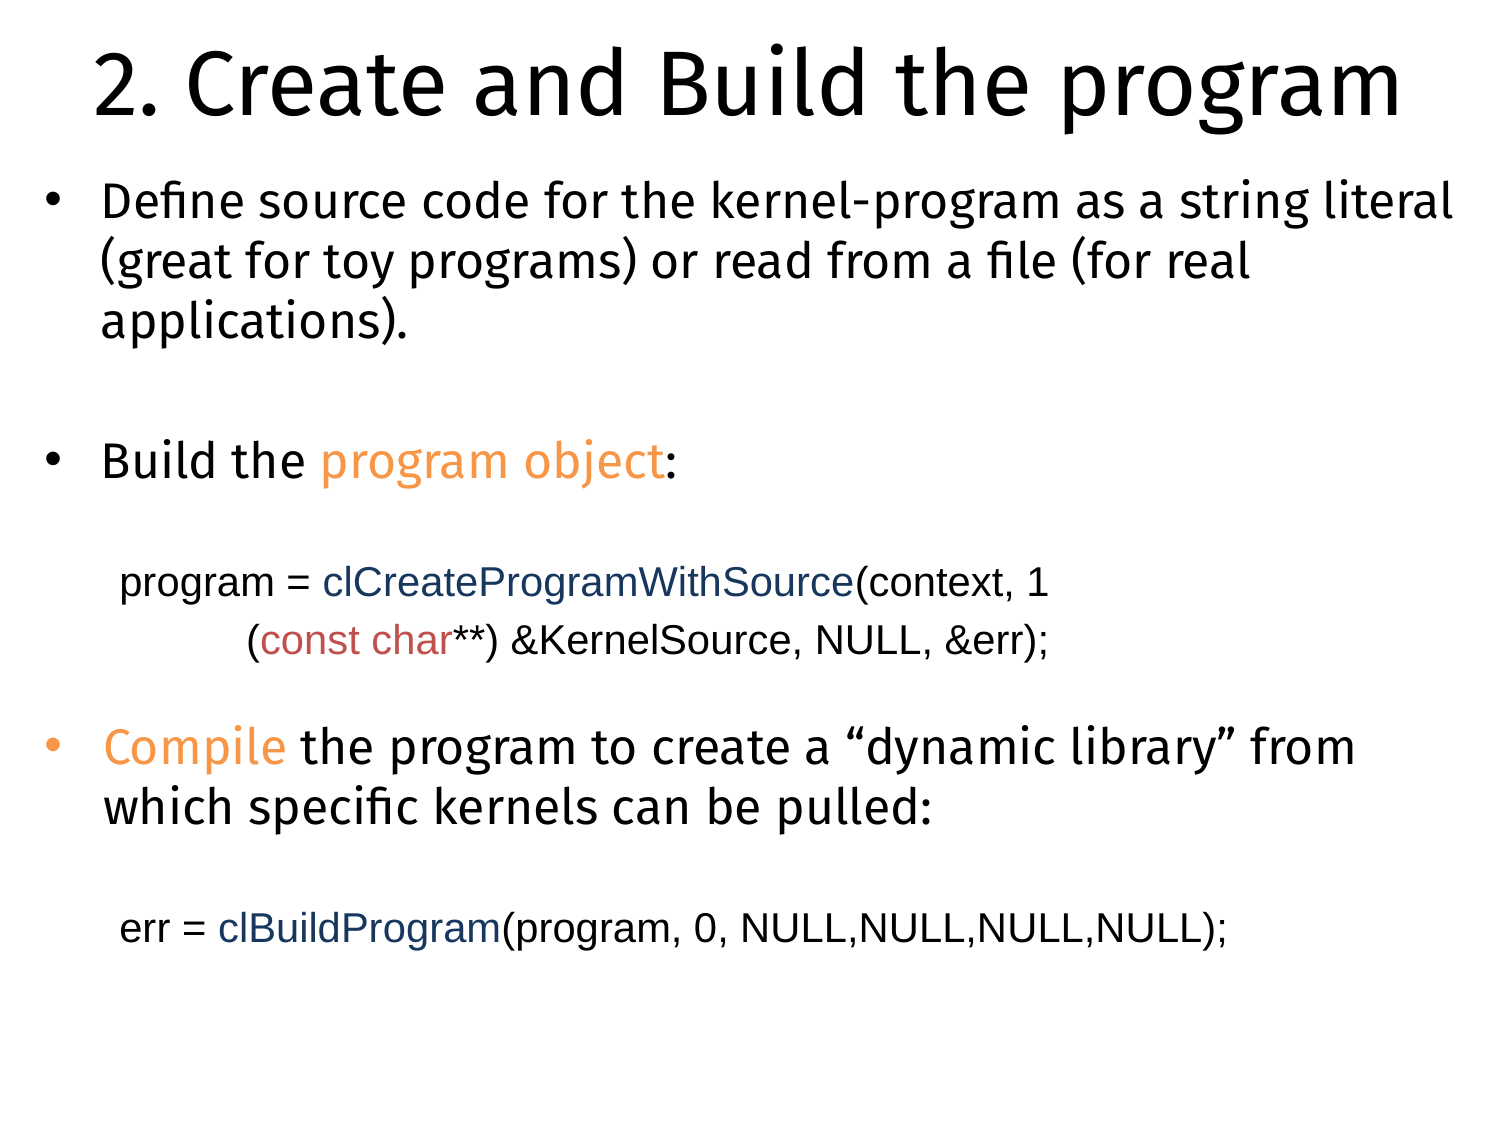

# 2. Create and Build the program
Define source code for the kernel-program as a string literal (great for toy programs) or read from a file (for real applications).

Build the program object:

program = clCreateProgramWithSource(context, 1
           (const char**) &KernelSource, NULL, &err);

Compile the program to create a “dynamic library” from which specific kernels can be pulled:

err = clBuildProgram(program, 0, NULL,NULL,NULL,NULL);